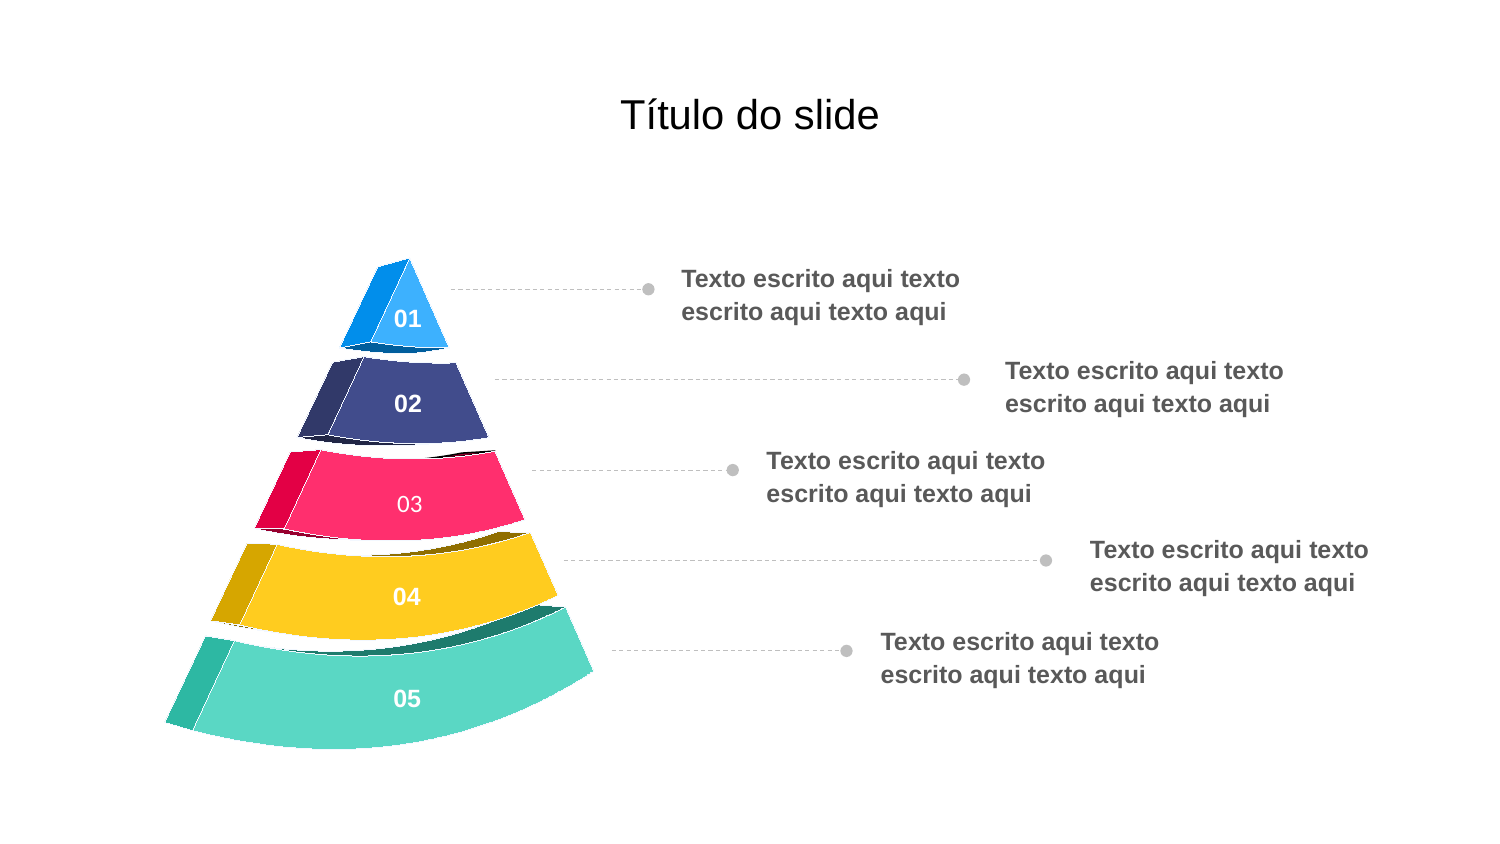

Título do slide
Texto escrito aqui texto escrito aqui texto aqui

01
Texto escrito aqui texto escrito aqui texto aqui

02
Texto escrito aqui texto escrito aqui texto aqui

03
Texto escrito aqui texto escrito aqui texto aqui

04

05
Texto escrito aqui texto escrito aqui texto aqui